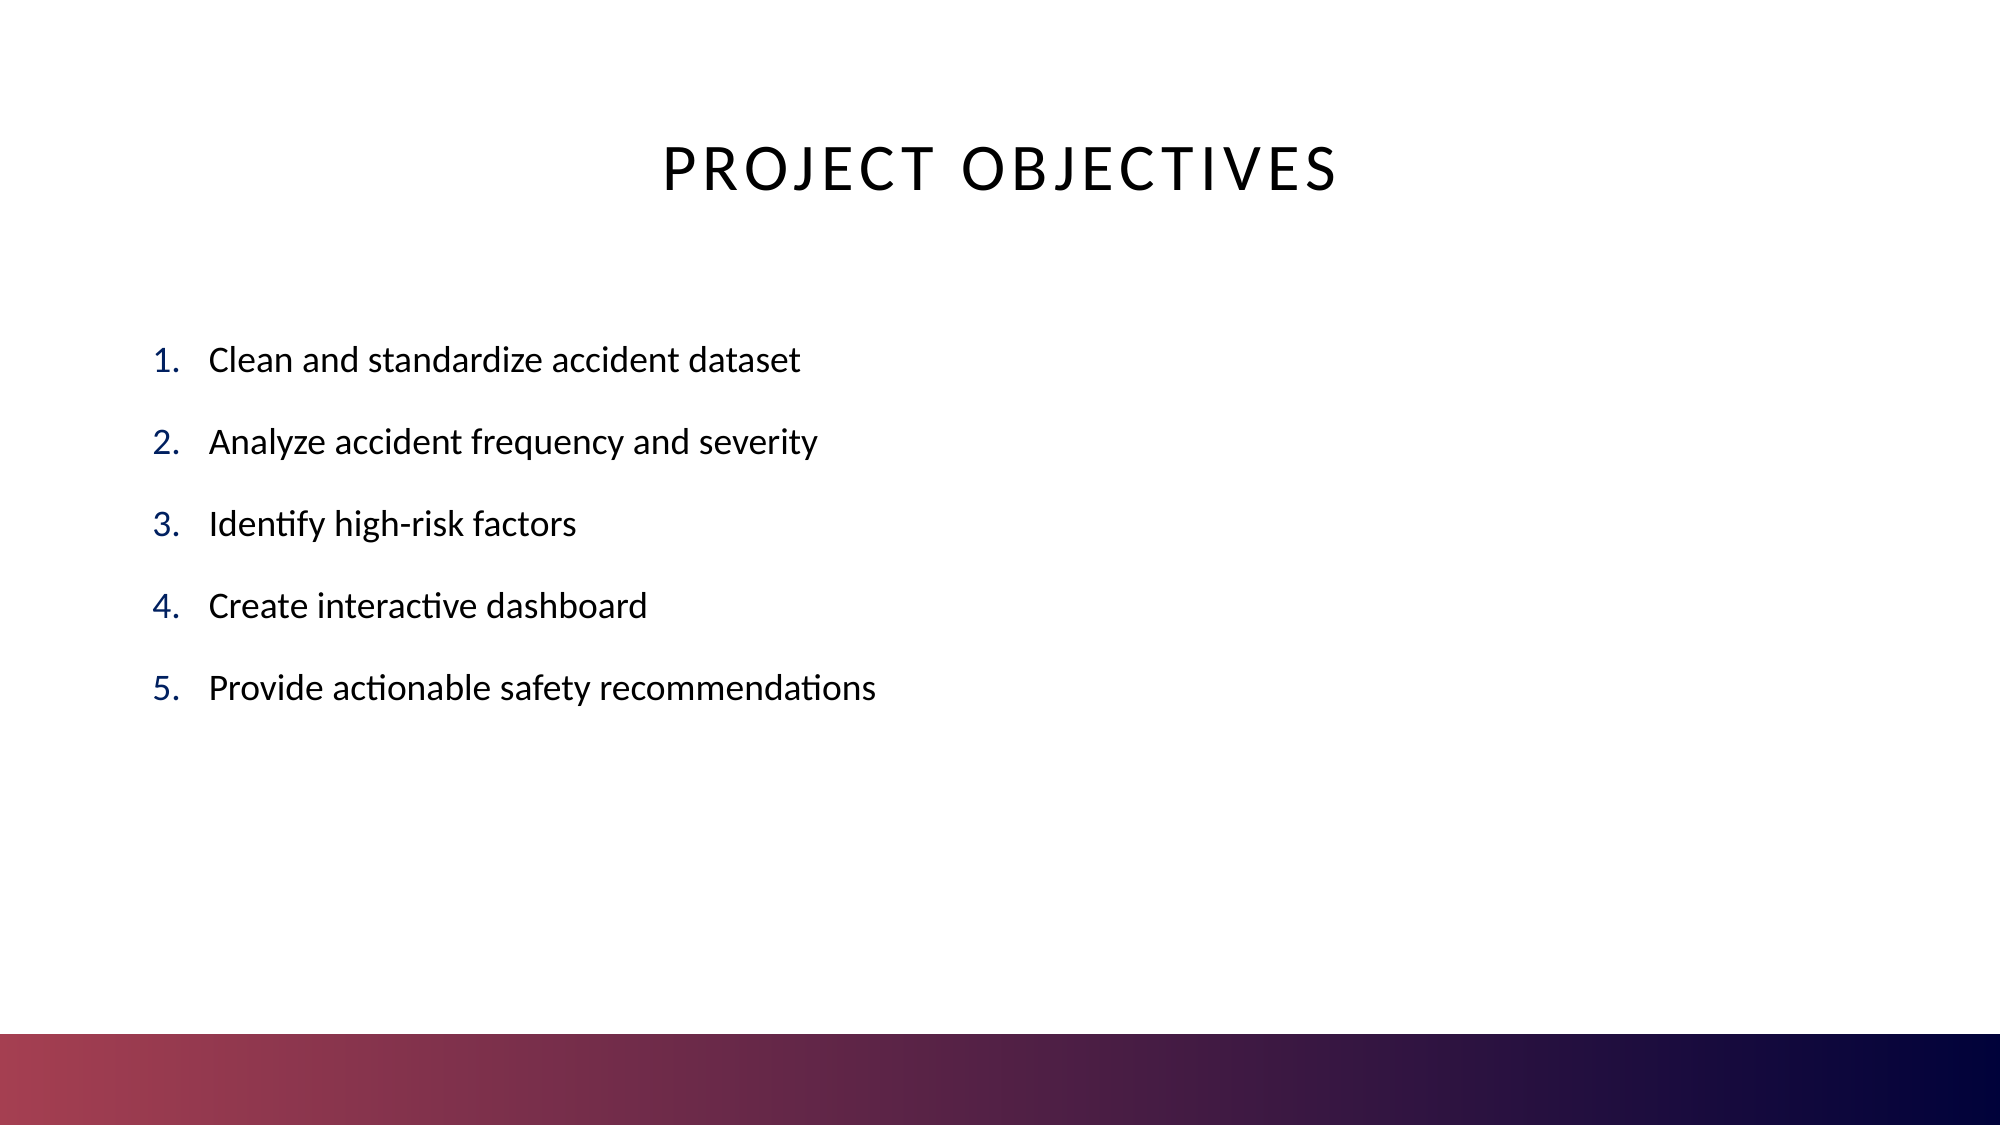

# Project objectives
Clean and standardize accident dataset
Analyze accident frequency and severity
Identify high-risk factors
Create interactive dashboard
Provide actionable safety recommendations